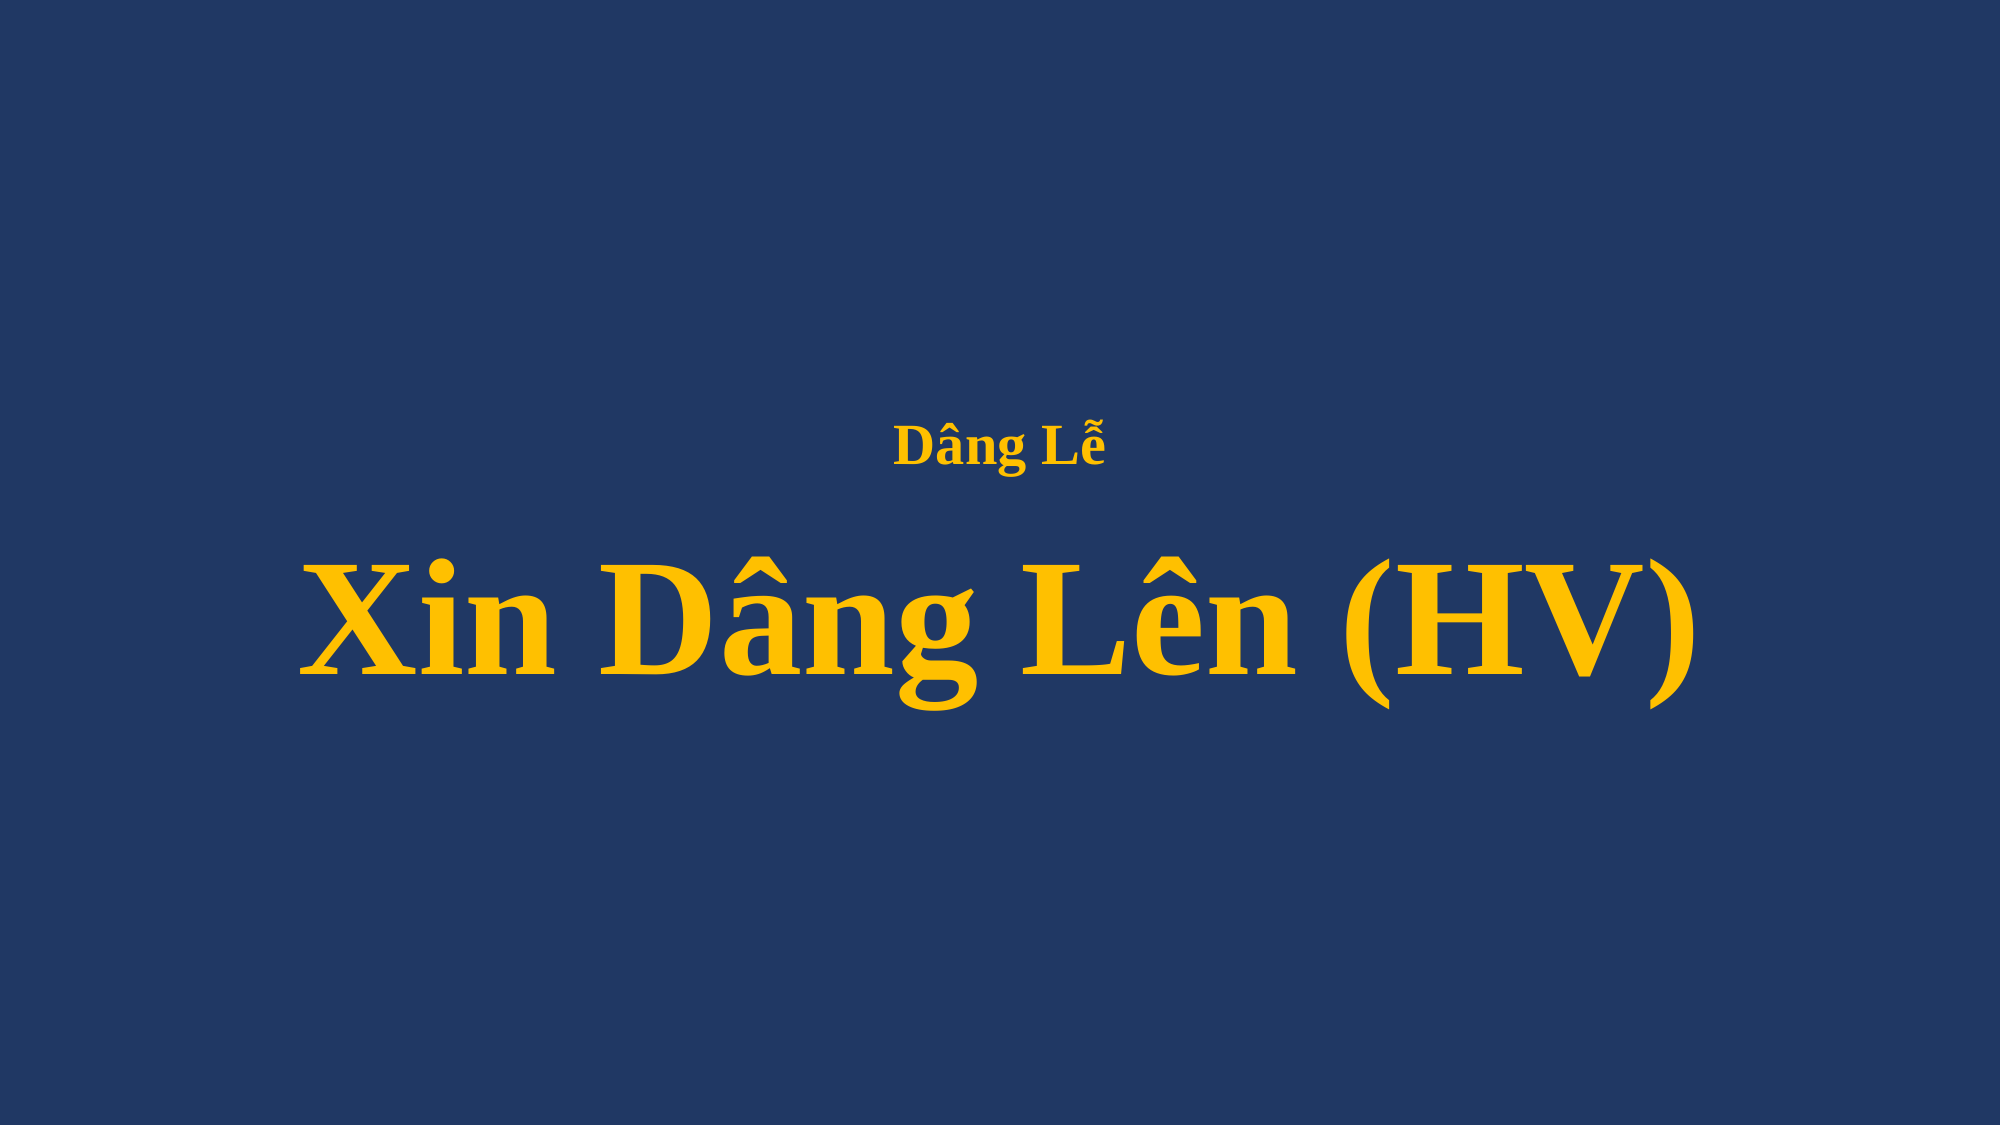

# Dâng Lễ Xin Dâng Lên (HV)